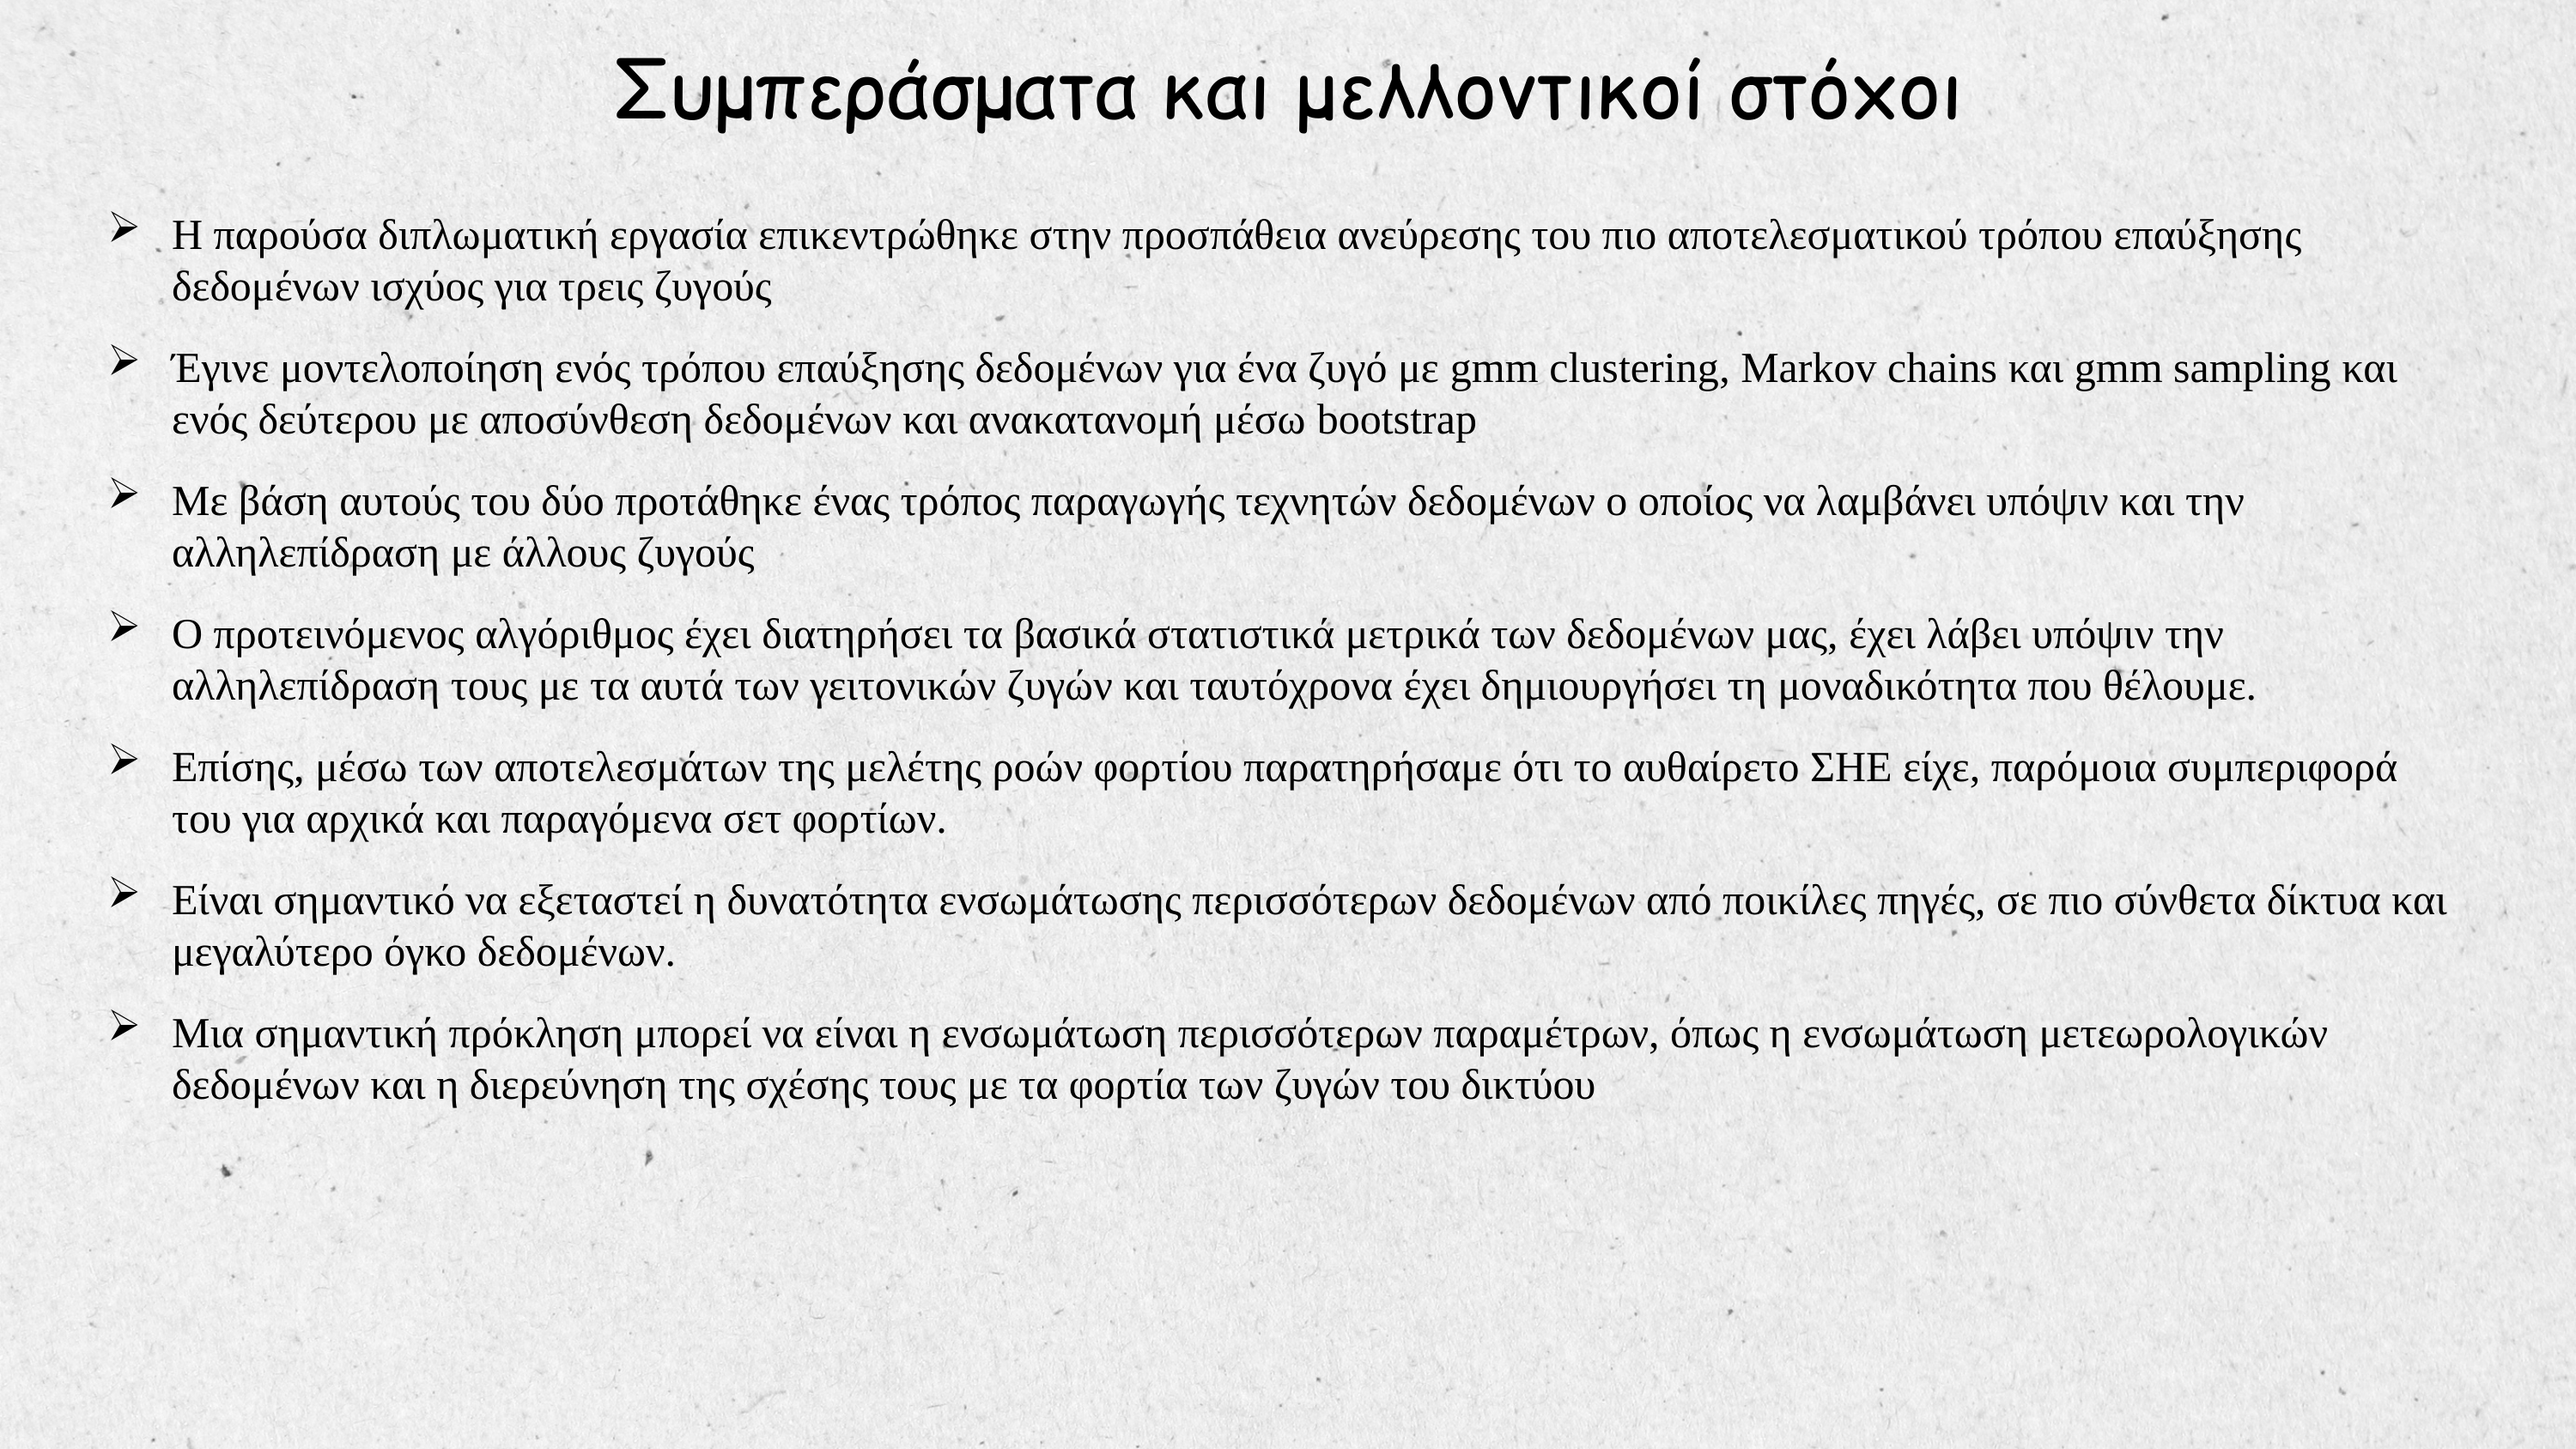

Συμπεράσματα και μελλοντικοί στόχοι
H παρούσα διπλωματική εργασία επικεντρώθηκε στην προσπάθεια ανεύρεσης του πιο αποτελεσματικού τρόπου επαύξησης δεδομένων ισχύος για τρεις ζυγούς

Έγινε μοντελοποίηση ενός τρόπου επαύξησης δεδομένων για ένα ζυγό με gmm clustering, Markov chains και gmm sampling και ενός δεύτερου με αποσύνθεση δεδομένων και ανακατανομή μέσω bootstrap

Με βάση αυτούς του δύο προτάθηκε ένας τρόπος παραγωγής τεχνητών δεδομένων ο οποίος να λαμβάνει υπόψιν και την αλληλεπίδραση με άλλους ζυγούς

Ο προτεινόμενος αλγόριθμος έχει διατηρήσει τα βασικά στατιστικά μετρικά των δεδομένων μας, έχει λάβει υπόψιν την αλληλεπίδραση τους με τα αυτά των γειτονικών ζυγών και ταυτόχρονα έχει δημιουργήσει τη μοναδικότητα που θέλουμε.

Επίσης, μέσω των αποτελεσμάτων της μελέτης ροών φορτίου παρατηρήσαμε ότι το αυθαίρετο ΣΗΕ είχε, παρόμοια συμπεριφορά του για αρχικά και παραγόμενα σετ φορτίων.

Είναι σημαντικό να εξεταστεί η δυνατότητα ενσωμάτωσης περισσότερων δεδομένων από ποικίλες πηγές, σε πιο σύνθετα δίκτυα και μεγαλύτερο όγκο δεδομένων.

Μια σημαντική πρόκληση μπορεί να είναι η ενσωμάτωση περισσότερων παραμέτρων, όπως η ενσωμάτωση μετεωρολογικών δεδομένων και η διερεύνηση της σχέσης τους με τα φορτία των ζυγών του δικτύου